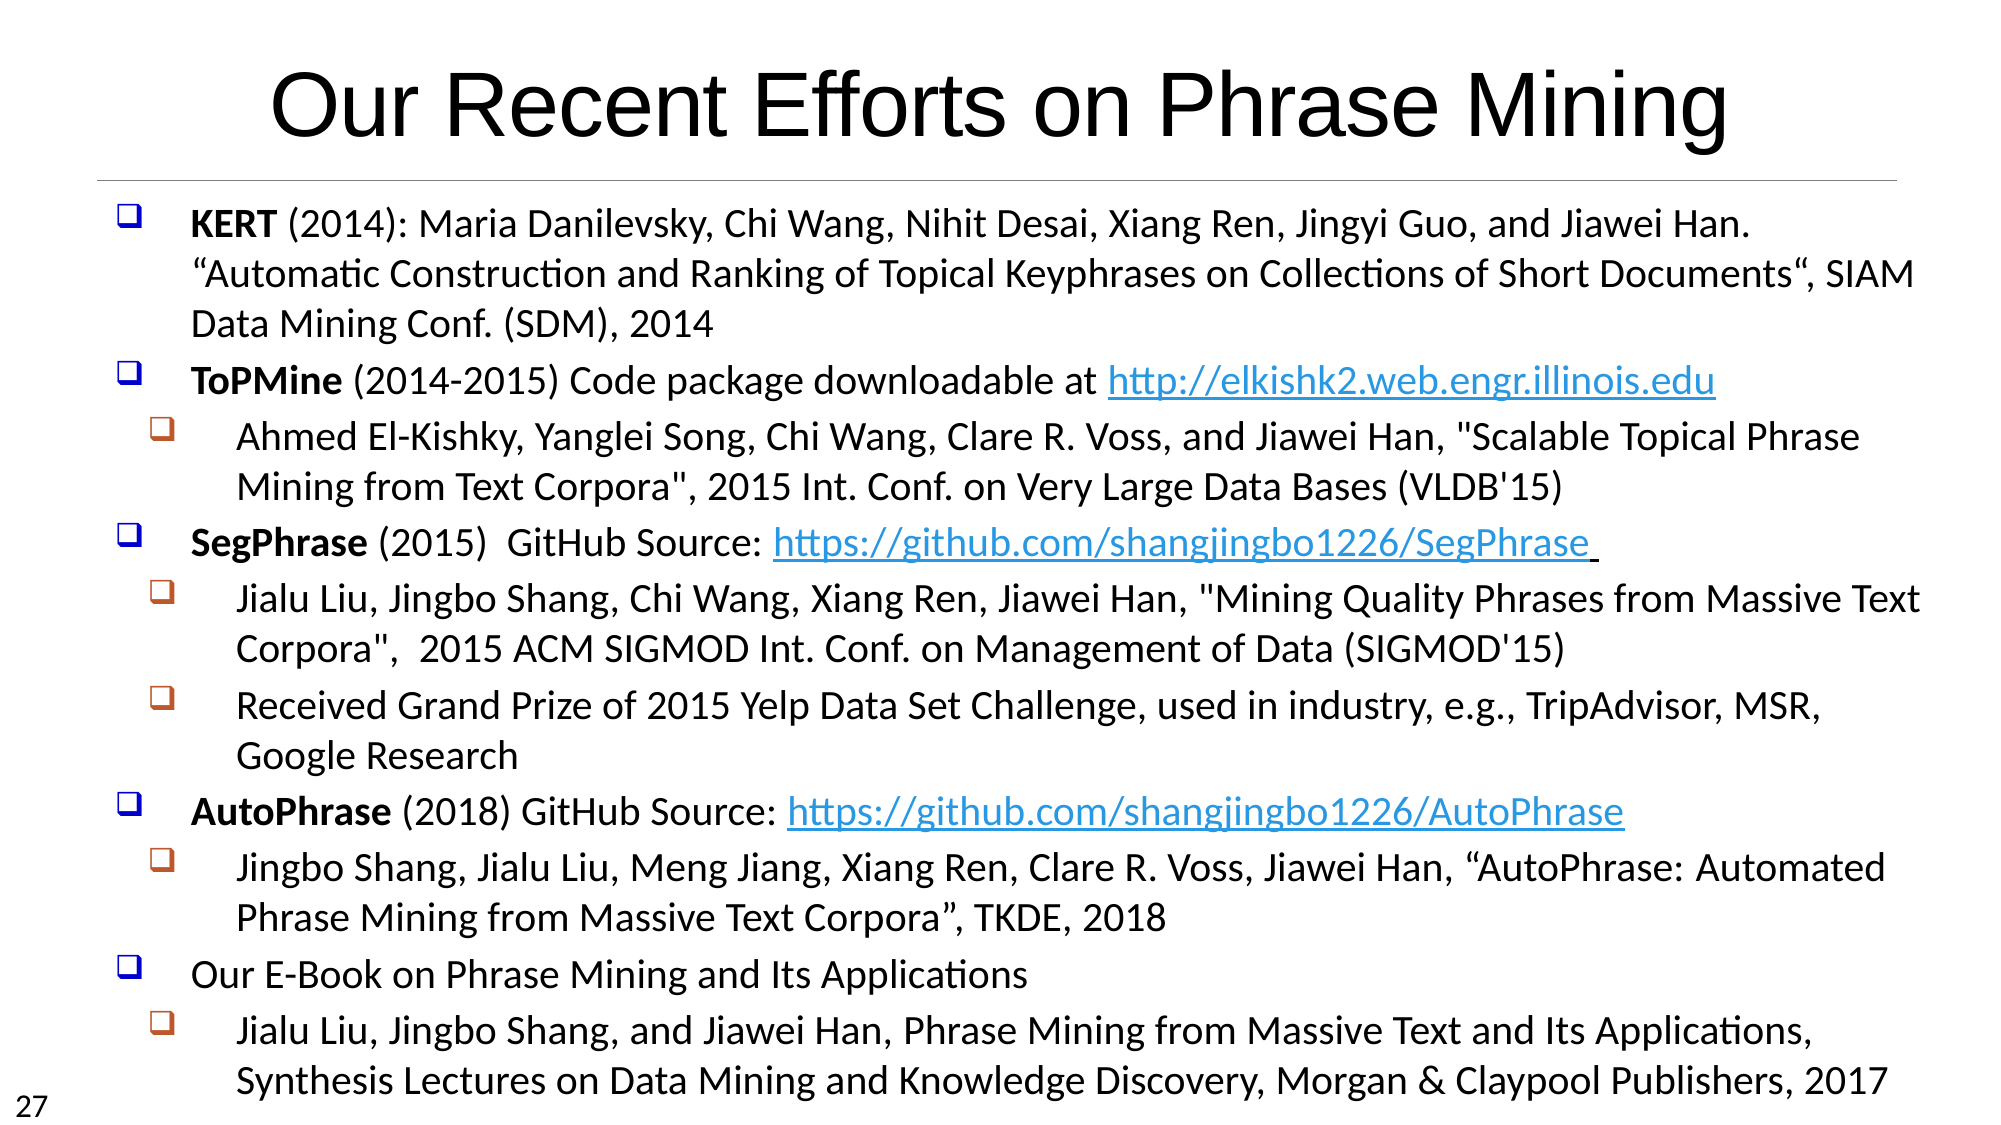

# Our Recent Efforts on Phrase Mining
KERT (2014): Maria Danilevsky, Chi Wang, Nihit Desai, Xiang Ren, Jingyi Guo, and Jiawei Han. “Automatic Construction and Ranking of Topical Keyphrases on Collections of Short Documents“, SIAM Data Mining Conf. (SDM), 2014
ToPMine (2014-2015) Code package downloadable at http://elkishk2.web.engr.illinois.edu
Ahmed El-Kishky, Yanglei Song, Chi Wang, Clare R. Voss, and Jiawei Han, "Scalable Topical Phrase Mining from Text Corpora", 2015 Int. Conf. on Very Large Data Bases (VLDB'15)
SegPhrase (2015)  GitHub Source: https://github.com/shangjingbo1226/SegPhrase
Jialu Liu, Jingbo Shang, Chi Wang, Xiang Ren, Jiawei Han, "Mining Quality Phrases from Massive Text Corpora",  2015 ACM SIGMOD Int. Conf. on Management of Data (SIGMOD'15)
Received Grand Prize of 2015 Yelp Data Set Challenge, used in industry, e.g., TripAdvisor, MSR, Google Research
AutoPhrase (2018) GitHub Source: https://github.com/shangjingbo1226/AutoPhrase
Jingbo Shang, Jialu Liu, Meng Jiang, Xiang Ren, Clare R. Voss, Jiawei Han, “AutoPhrase: Automated Phrase Mining from Massive Text Corpora”, TKDE, 2018
Our E-Book on Phrase Mining and Its Applications
Jialu Liu, Jingbo Shang, and Jiawei Han, Phrase Mining from Massive Text and Its Applications, Synthesis Lectures on Data Mining and Knowledge Discovery, Morgan & Claypool Publishers, 2017